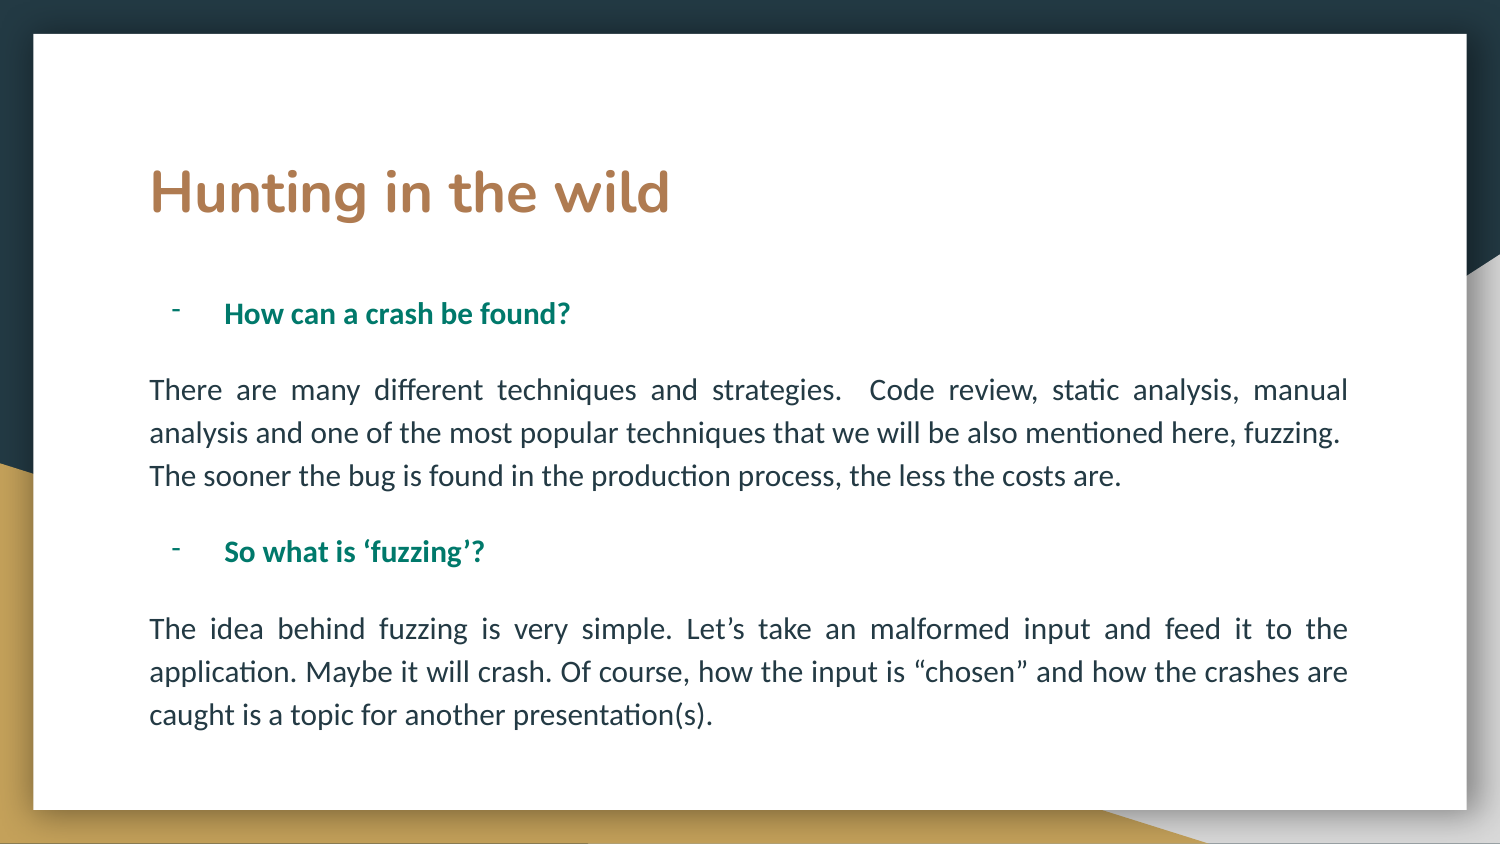

# Hunting in the wild
How can a crash be found?
There are many different techniques and strategies.  Code review, static analysis, manual analysis and one of the most popular techniques that we will be also mentioned here, fuzzing.  The sooner the bug is found in the production process, the less the costs are.
So what is ‘fuzzing’?
The idea behind fuzzing is very simple. Let’s take an malformed input and feed it to the application. Maybe it will crash. Of course, how the input is “chosen” and how the crashes are caught is a topic for another presentation(s).